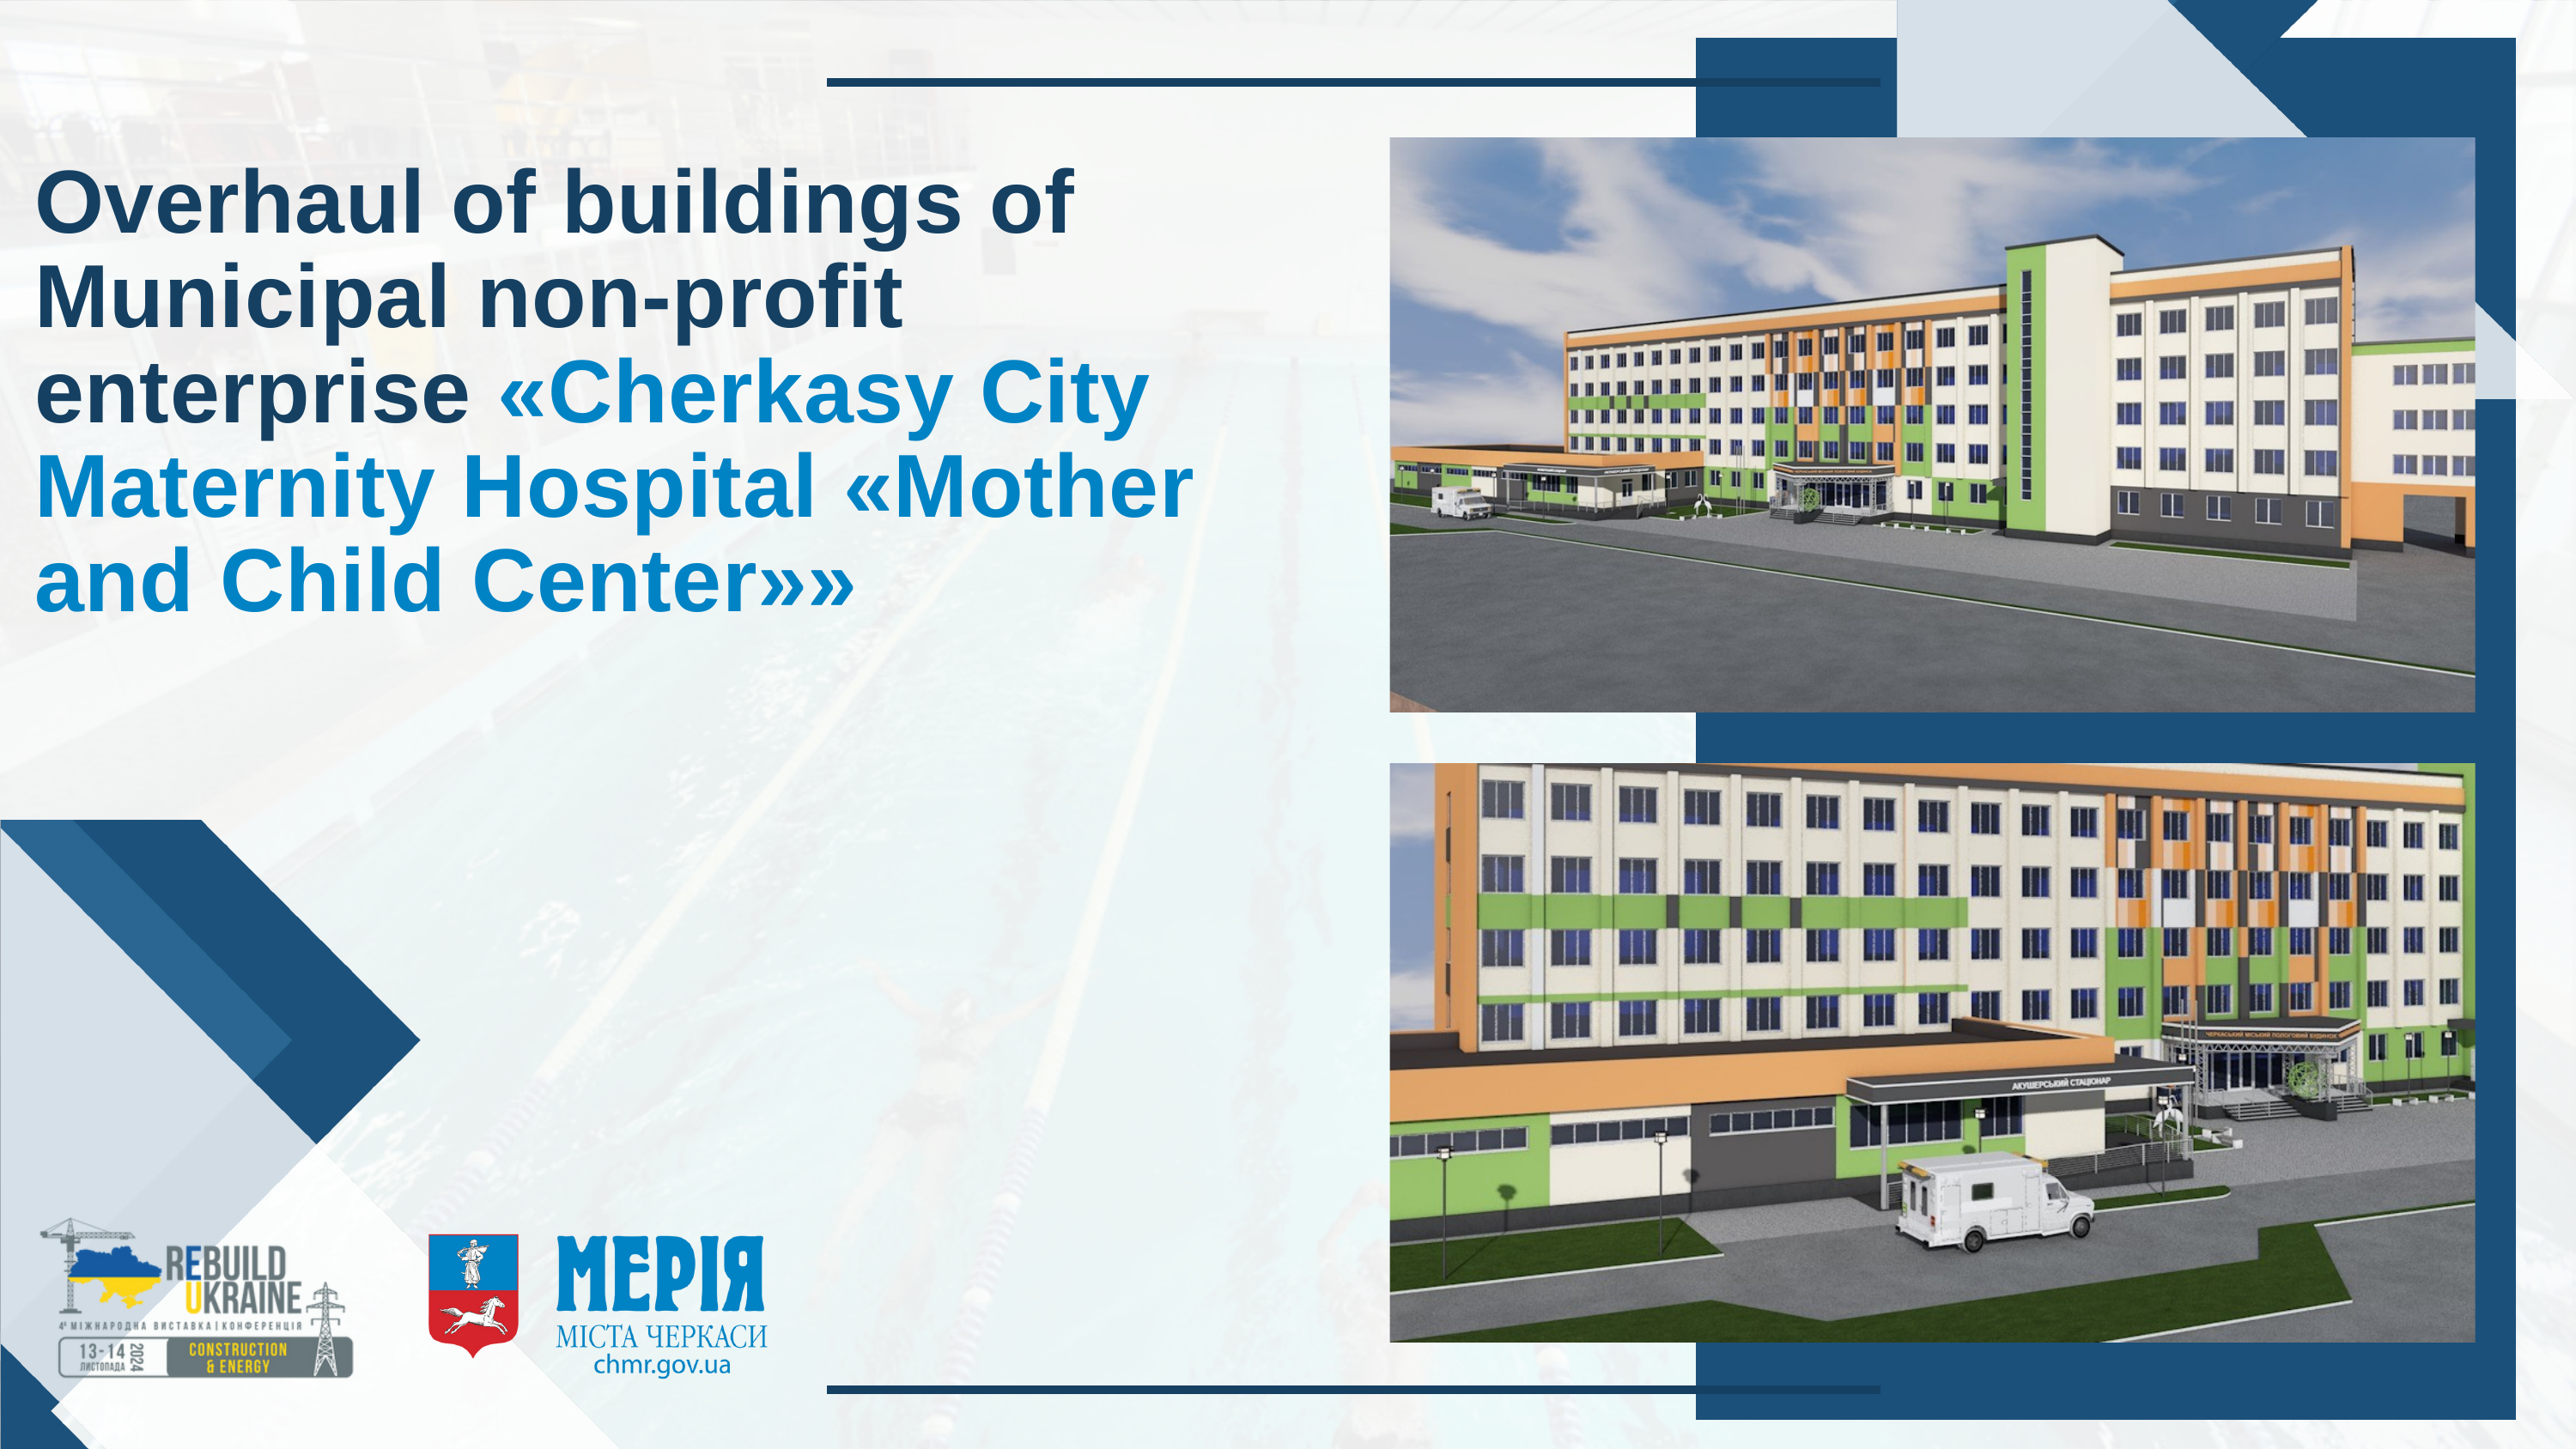

Overhaul of buildings of Municipal non-profit enterprise «Cherkasy City Maternity Hospital «Mother and Child Center»»